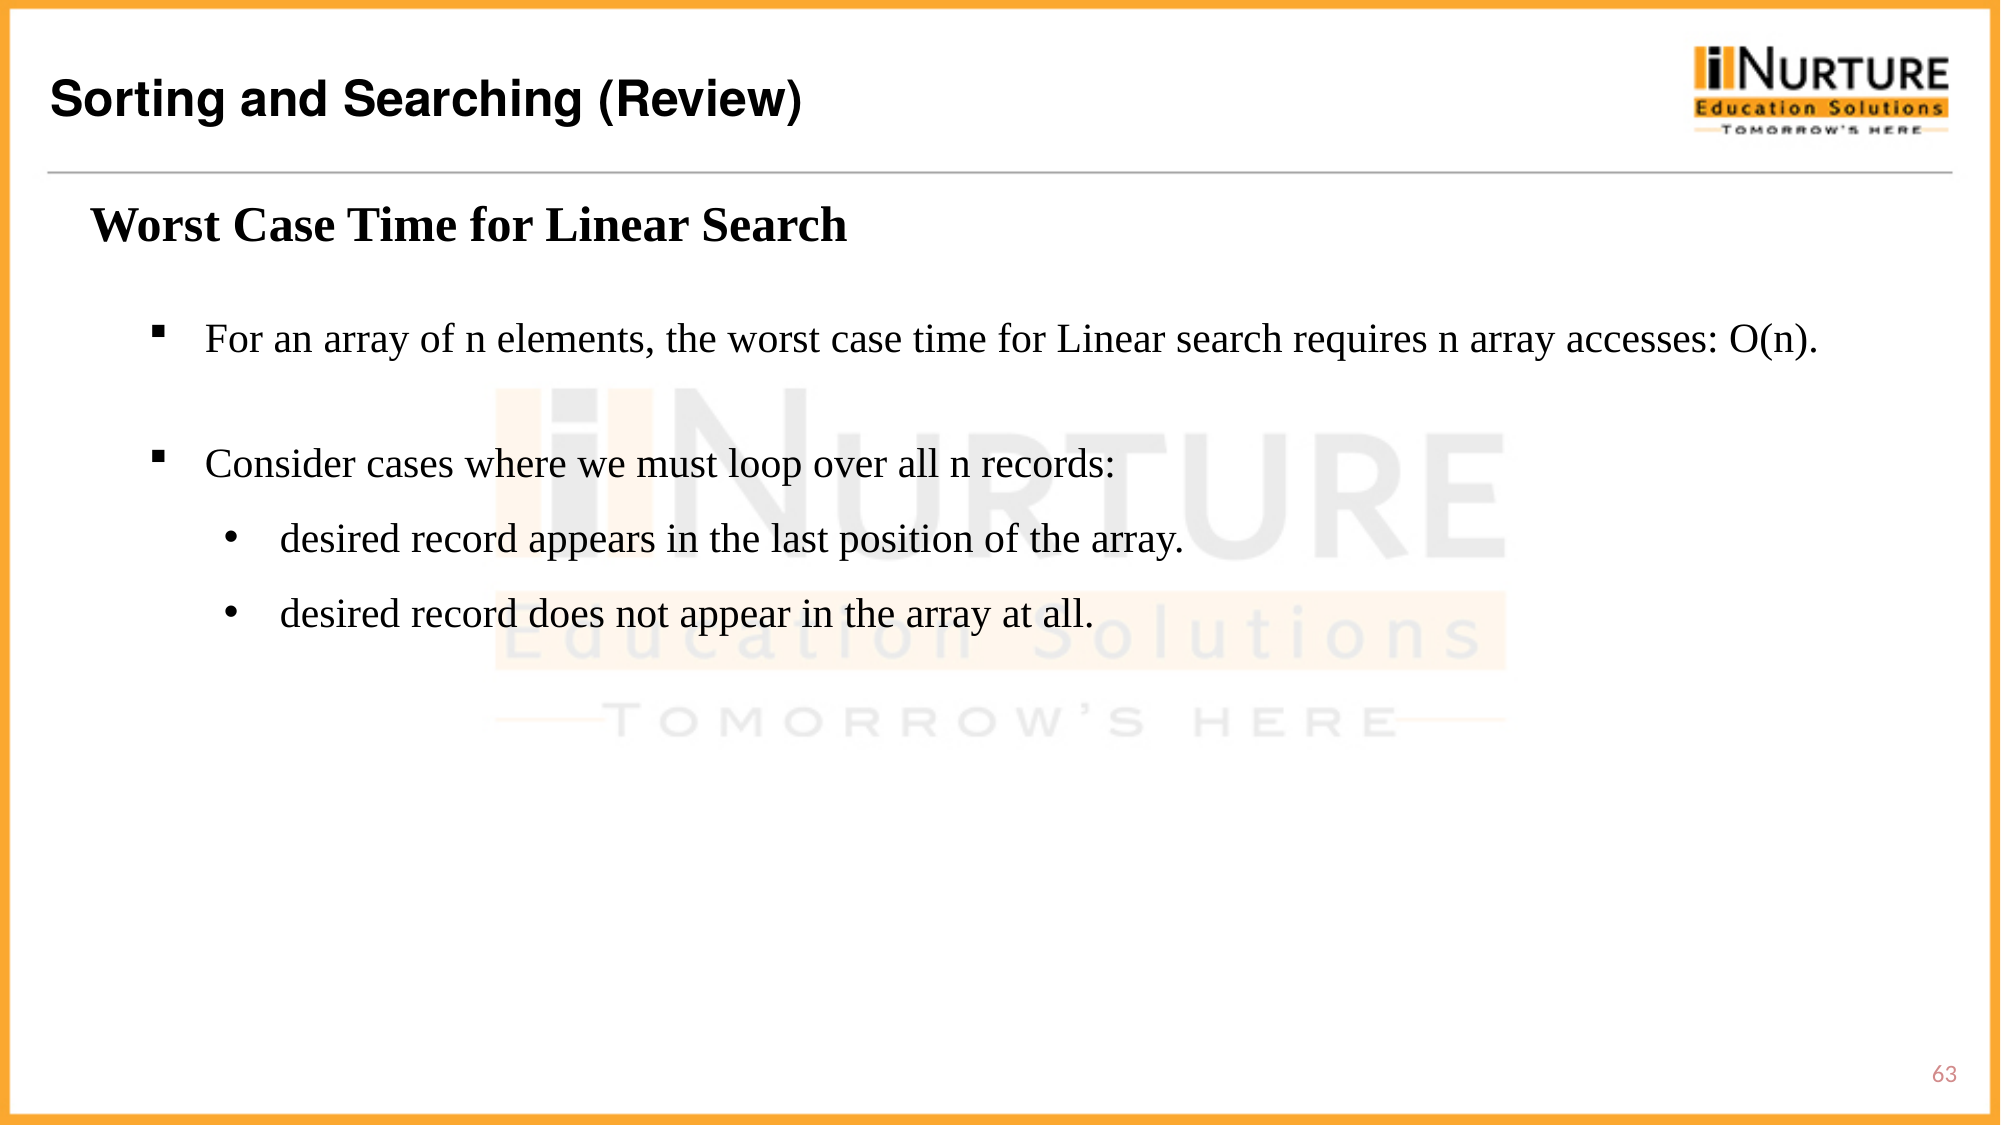

Sorting and Searching (Review)
Worst Case Time for Linear Search

For an array of n elements, the worst case time for Linear search requires n array accesses: O(n).

Consider cases where we must loop over all n records:
desired record appears in the last position of the array.
desired record does not appear in the array at all.
63